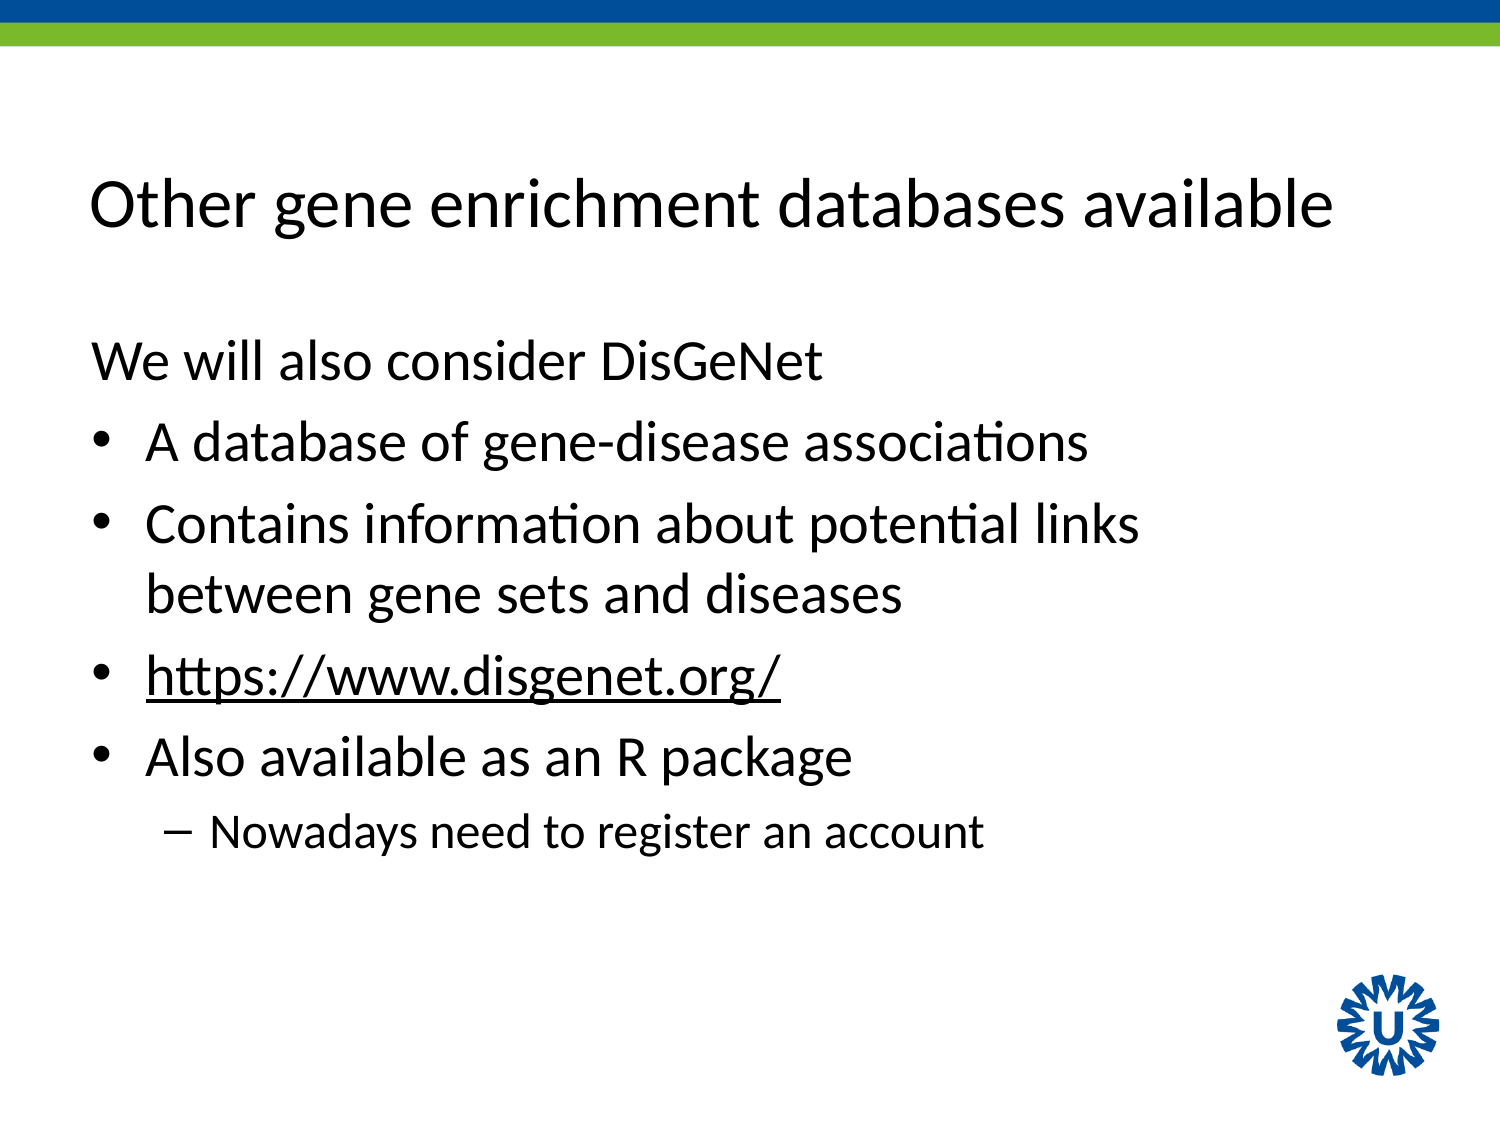

# Other gene enrichment databases available
We will also consider DisGeNet
A database of gene-disease associations
Contains information about potential links between gene sets and diseases
https://www.disgenet.org/
Also available as an R package
Nowadays need to register an account